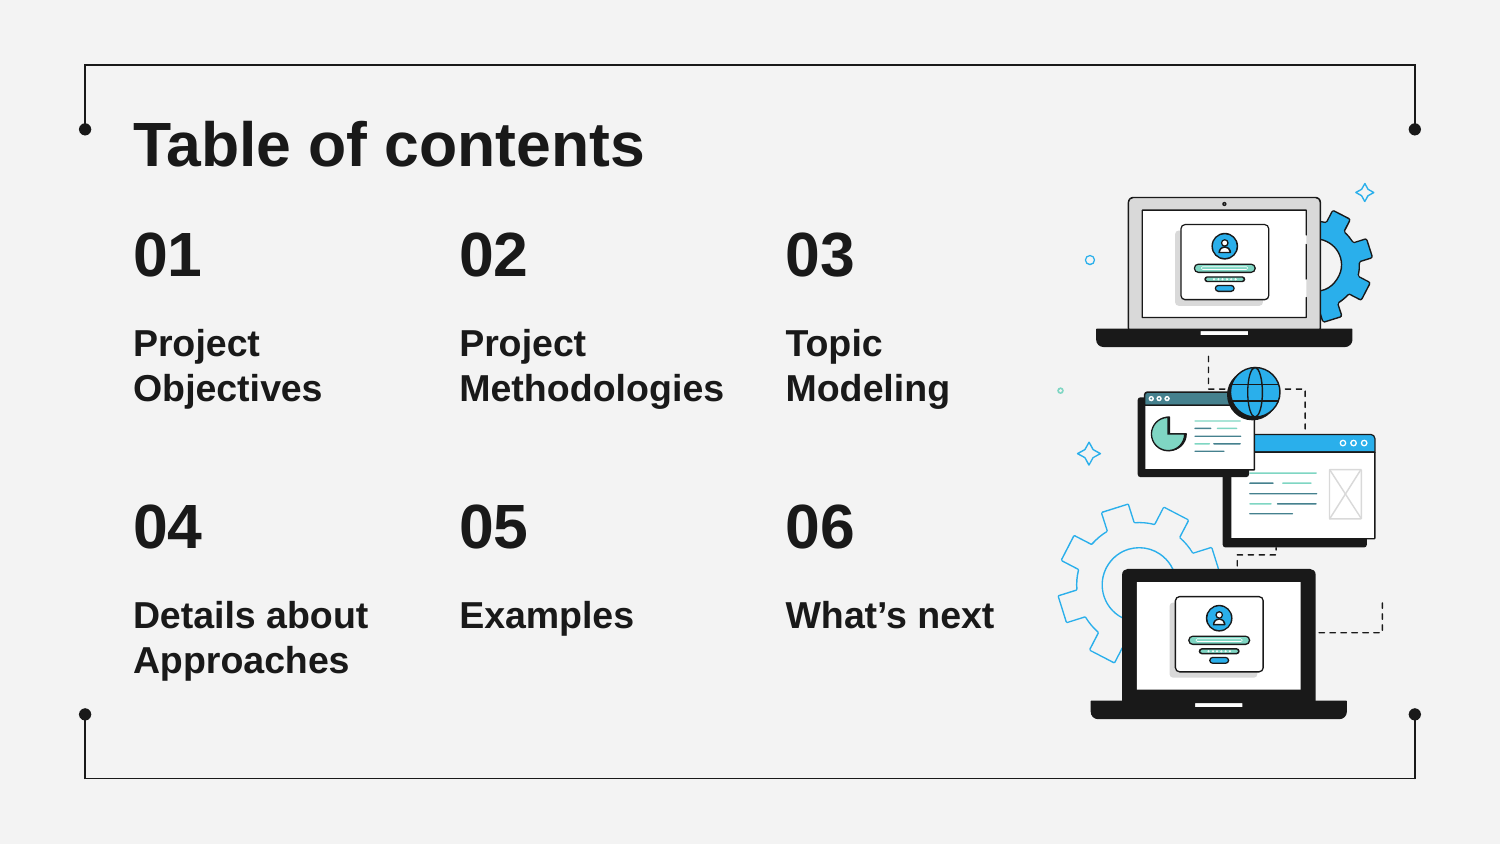

Table of contents

# 01
02
03
Project Objectives
Project Methodologies
Topic Modeling
04
05
06
Details about Approaches
Examples
What’s next